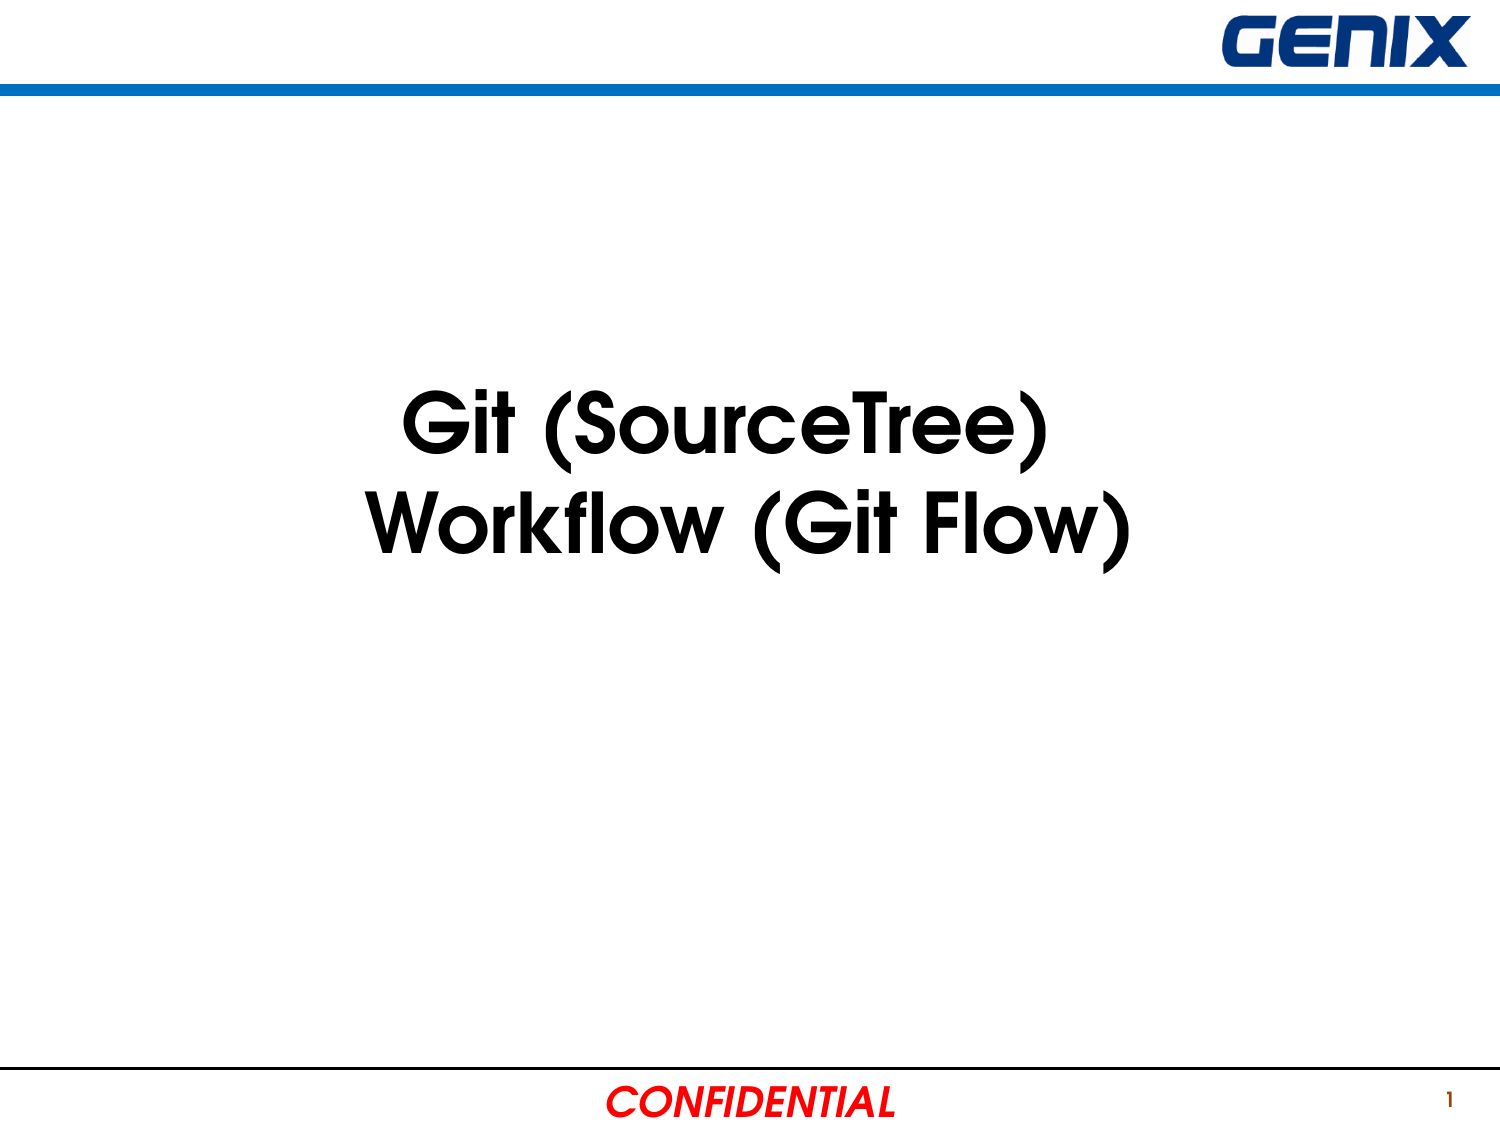

# Git (SourceTree) Workflow (Git Flow)

1
CONFIDENTIAL